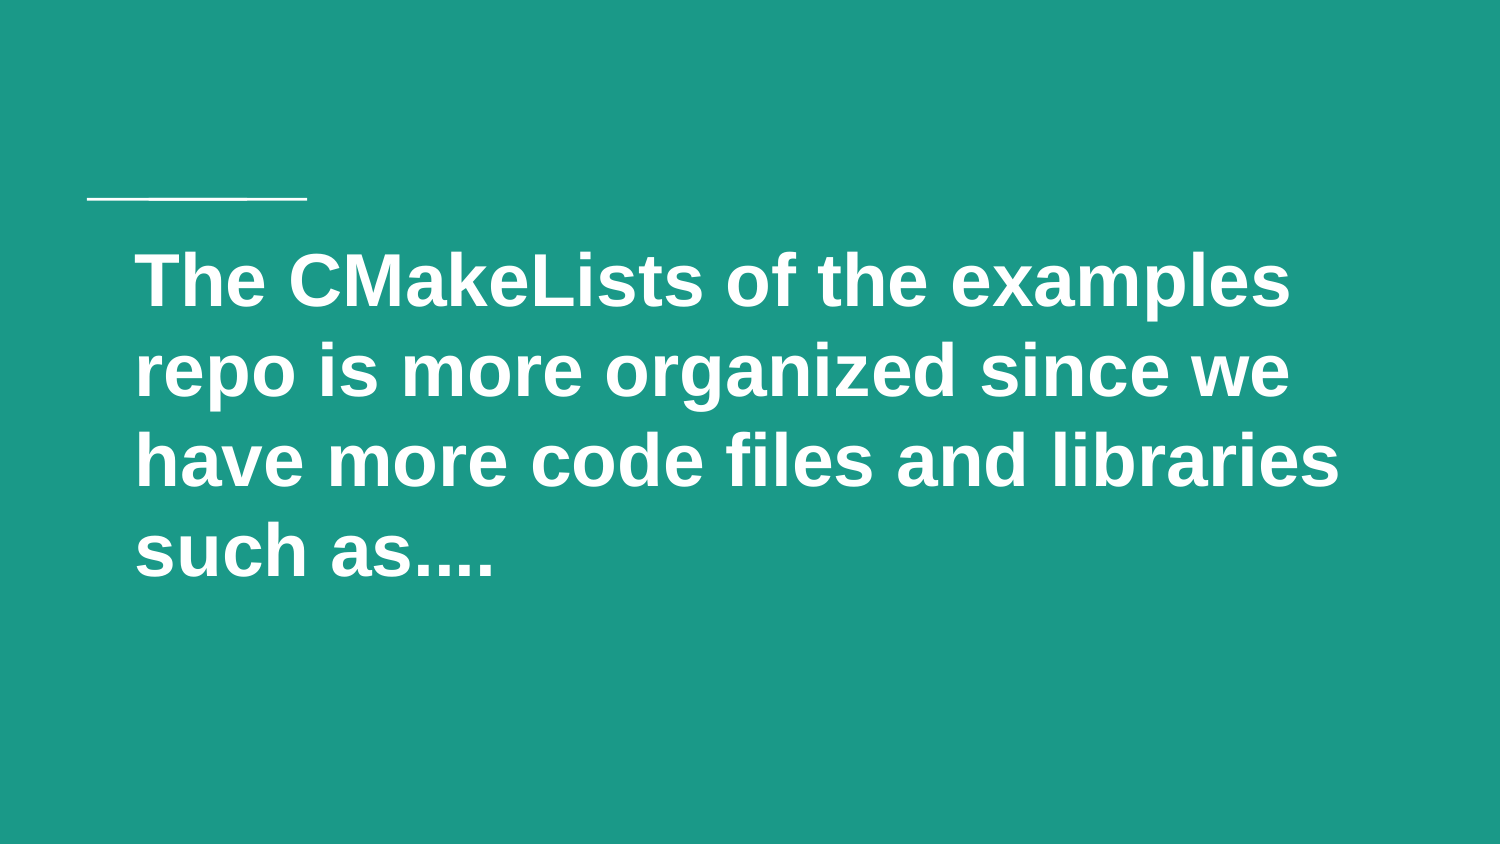

# The CMakeLists of the examples repo is more organized since we have more code files and libraries such as....